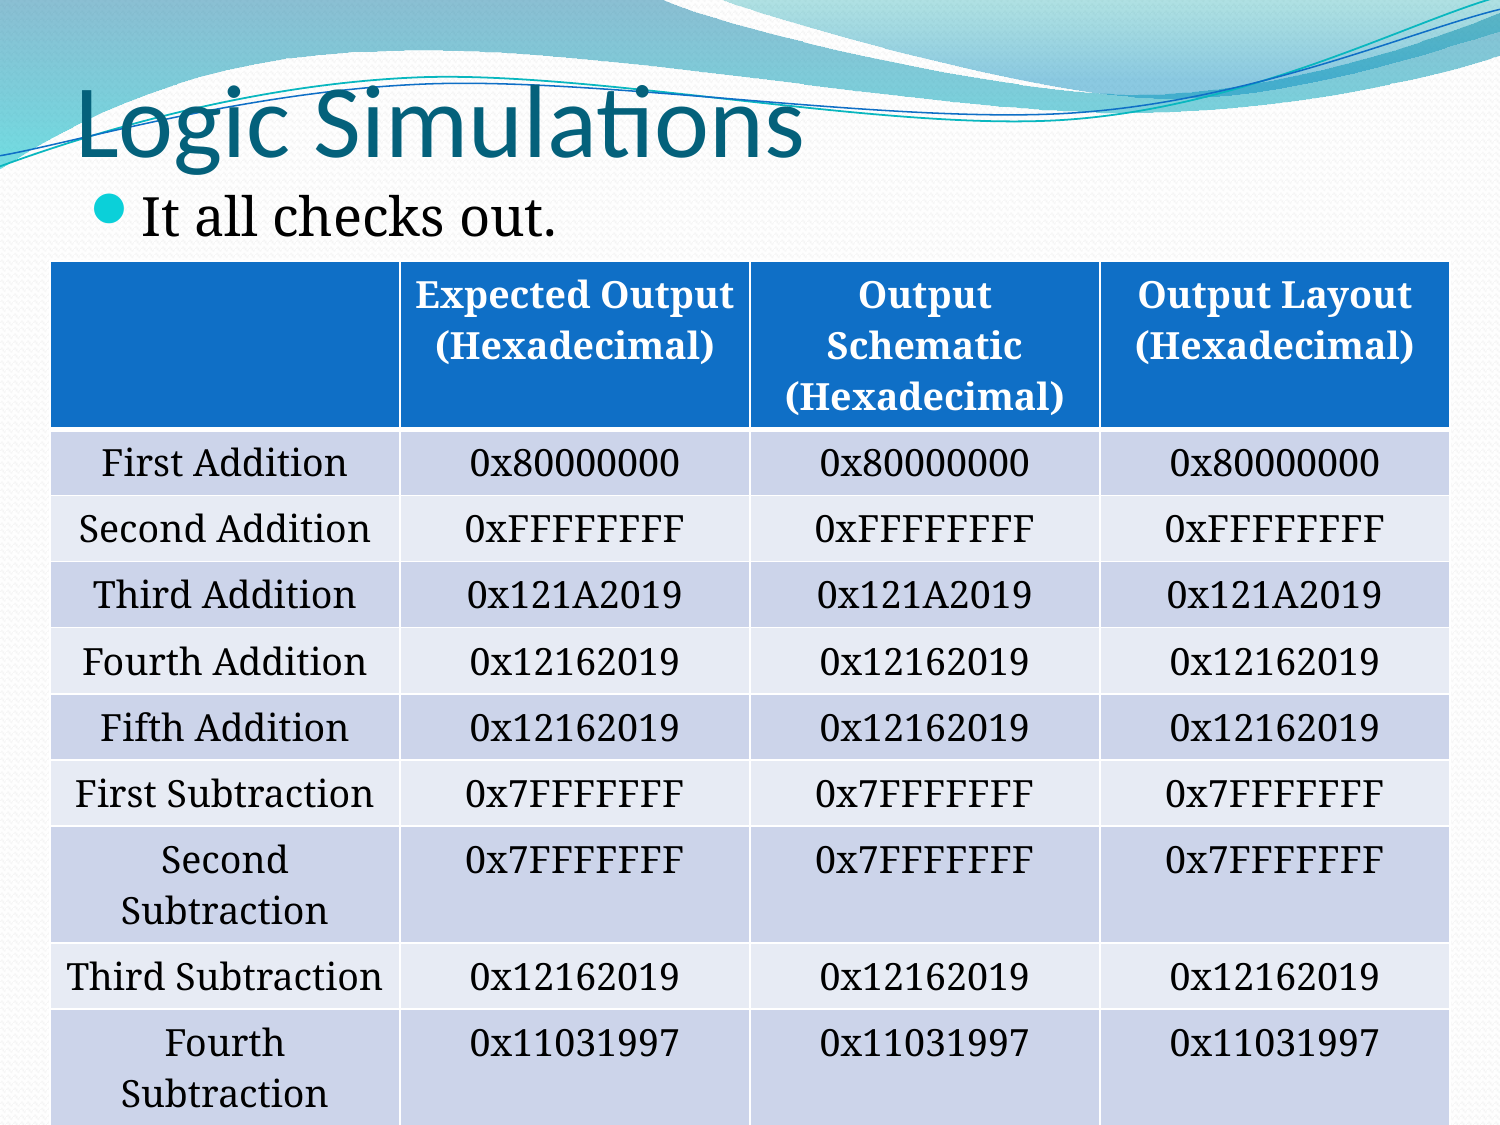

# Logic Simulations
It all checks out.
|  | Expected Output (Hexadecimal) | Output Schematic (Hexadecimal) | Output Layout (Hexadecimal) |
| --- | --- | --- | --- |
| First Addition | 0x80000000 | 0x80000000 | 0x80000000 |
| Second Addition | 0xFFFFFFFF | 0xFFFFFFFF | 0xFFFFFFFF |
| Third Addition | 0x121A2019 | 0x121A2019 | 0x121A2019 |
| Fourth Addition | 0x12162019 | 0x12162019 | 0x12162019 |
| Fifth Addition | 0x12162019 | 0x12162019 | 0x12162019 |
| First Subtraction | 0x7FFFFFFF | 0x7FFFFFFF | 0x7FFFFFFF |
| Second Subtraction | 0x7FFFFFFF | 0x7FFFFFFF | 0x7FFFFFFF |
| Third Subtraction | 0x12162019 | 0x12162019 | 0x12162019 |
| Fourth Subtraction | 0x11031997 | 0x11031997 | 0x11031997 |
| Fifth Subtraction | 0x09161998 | 0x09161998 | 0x09161998 |